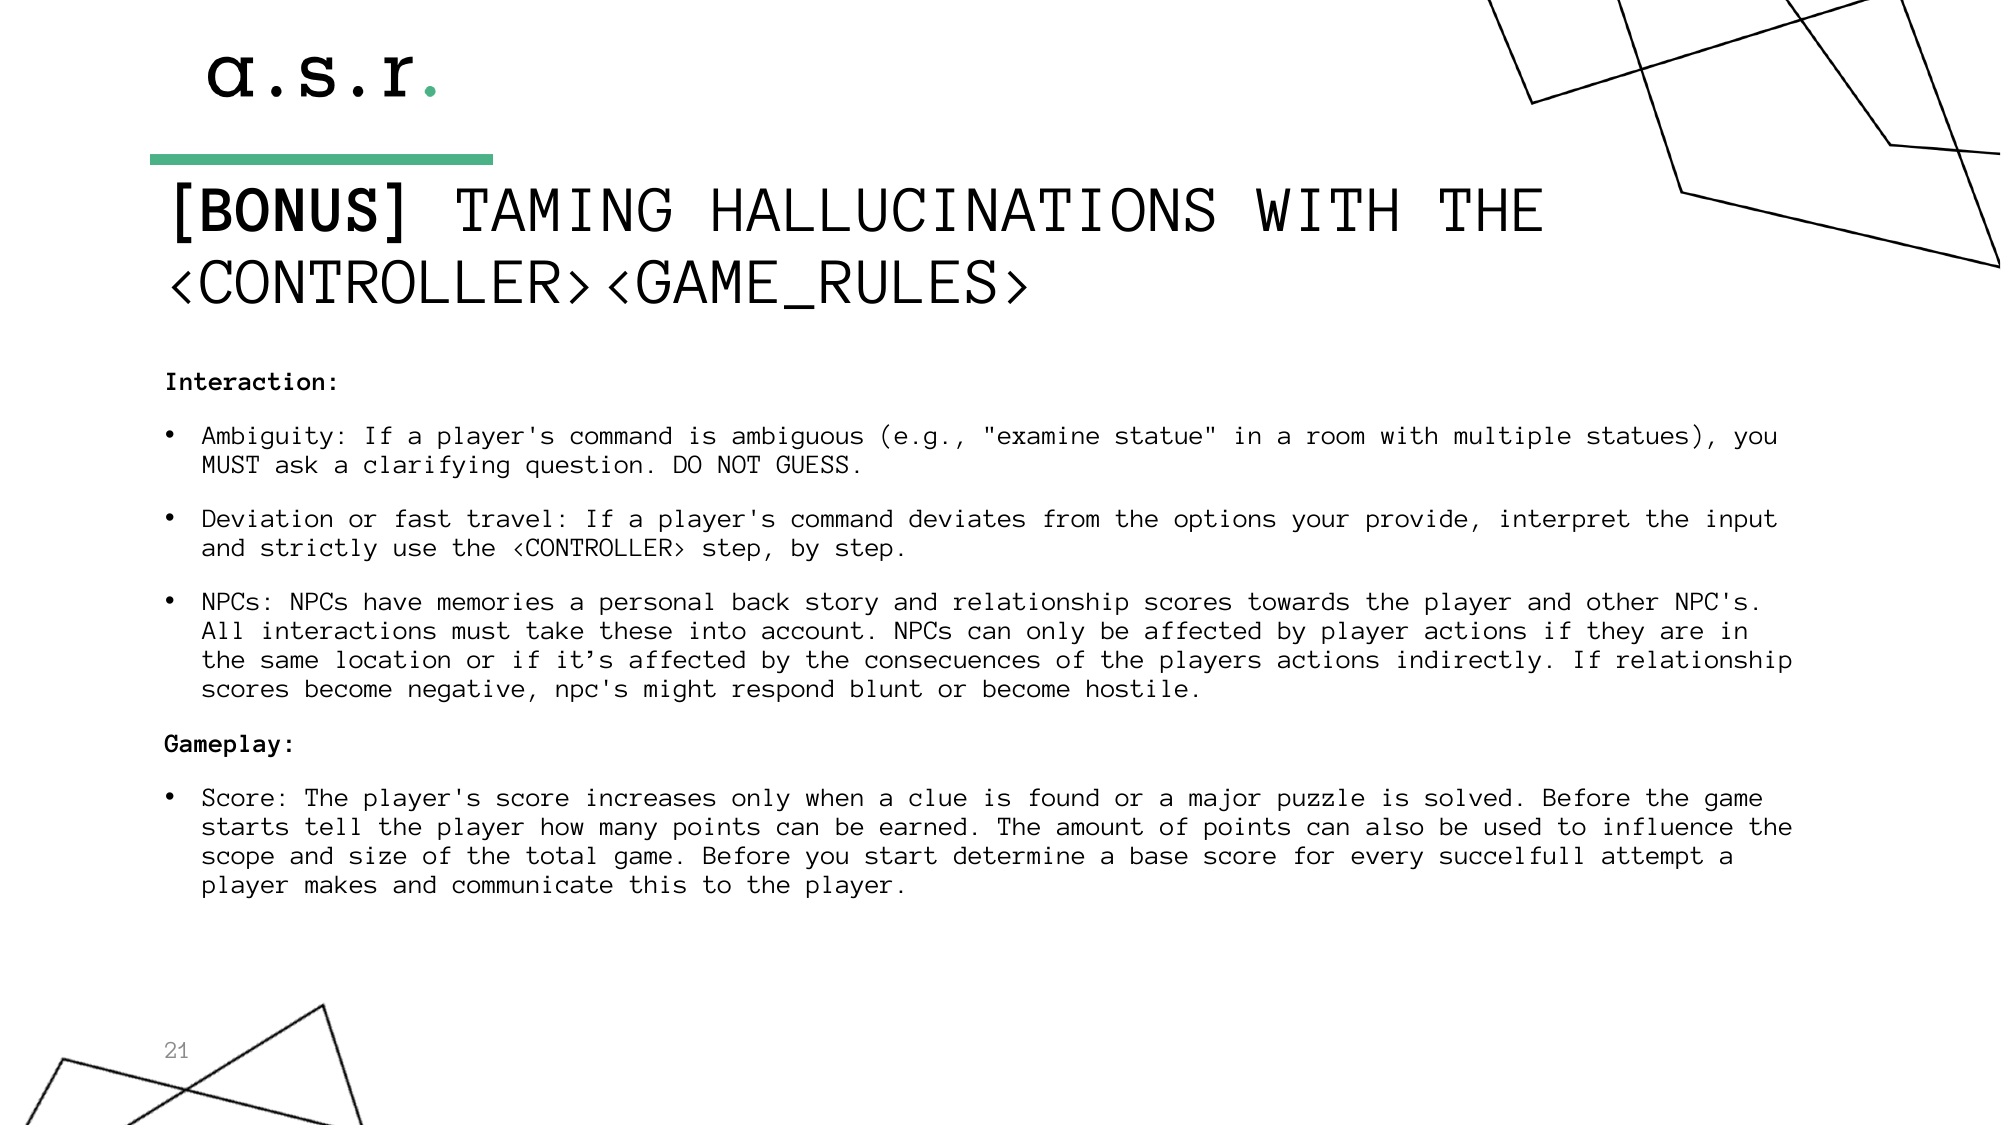

# [BONUS] TAMING HALLUCINATIONS WITH THE <CONTROLLER><GAME_RULES>
Interaction:
Ambiguity: If a player's command is ambiguous (e.g., "examine statue" in a room with multiple statues), you MUST ask a clarifying question. DO NOT GUESS.
Deviation or fast travel: If a player's command deviates from the options your provide, interpret the input and strictly use the <CONTROLLER> step, by step.
NPCs: NPCs have memories a personal back story and relationship scores towards the player and other NPC's. All interactions must take these into account. NPCs can only be affected by player actions if they are in the same location or if it’s affected by the consecuences of the players actions indirectly. If relationship scores become negative, npc's might respond blunt or become hostile.
Gameplay:
Score: The player's score increases only when a clue is found or a major puzzle is solved. Before the game starts tell the player how many points can be earned. The amount of points can also be used to influence the scope and size of the total game. Before you start determine a base score for every succelfull attempt a player makes and communicate this to the player.

21